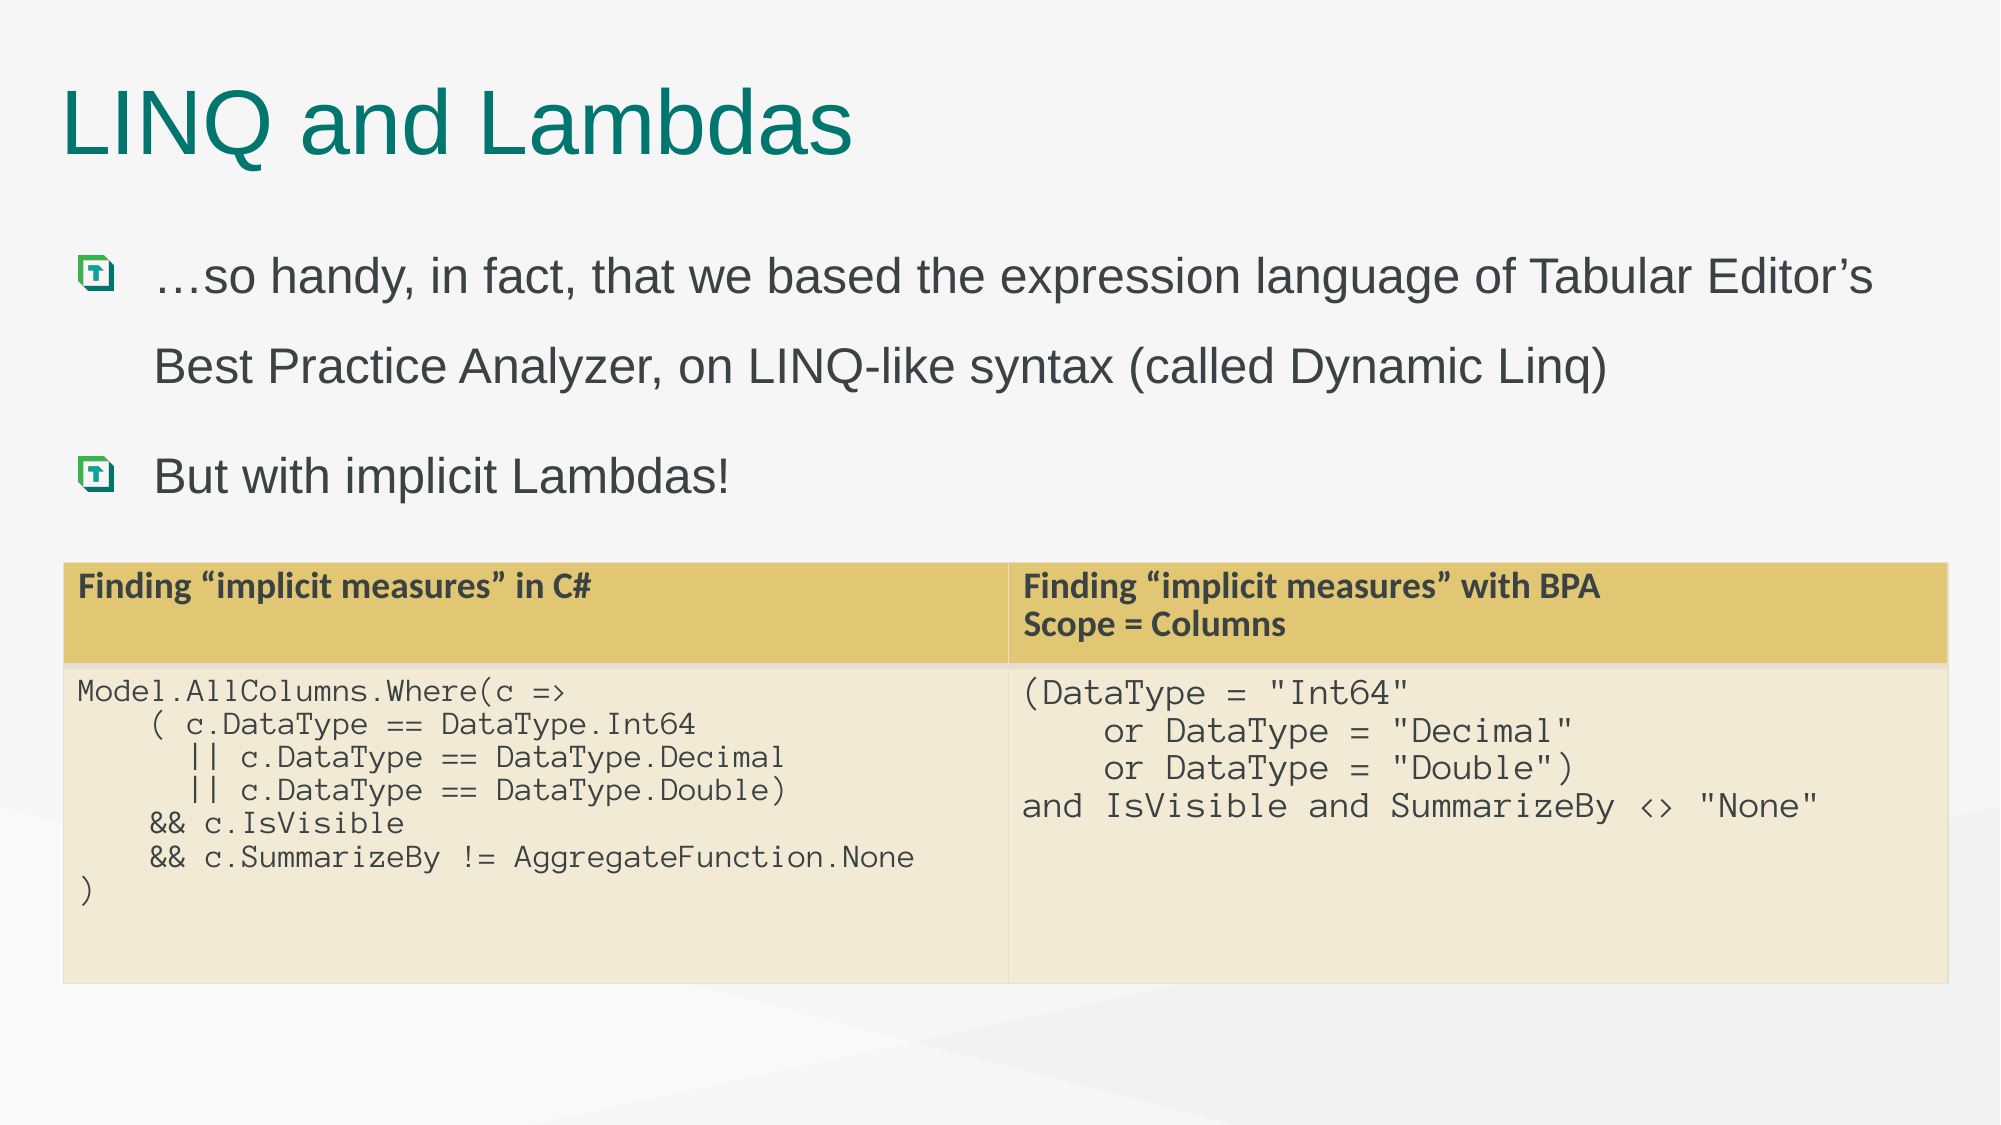

# LINQ and Lambdas
…so handy, in fact, that we based the expression language of Tabular Editor’s Best Practice Analyzer, on LINQ-like syntax (called Dynamic Linq)
But with implicit Lambdas!

| Finding “implicit measures” in C# | Finding “implicit measures” with BPA Scope = Columns |
| --- | --- |
| Model.AllColumns.Where(c => ( c.DataType == DataType.Int64 || c.DataType == DataType.Decimal || c.DataType == DataType.Double) && c.IsVisible && c.SummarizeBy != AggregateFunction.None ) | (DataType = "Int64" or DataType = "Decimal" or DataType = "Double") and IsVisible and SummarizeBy <> "None" |